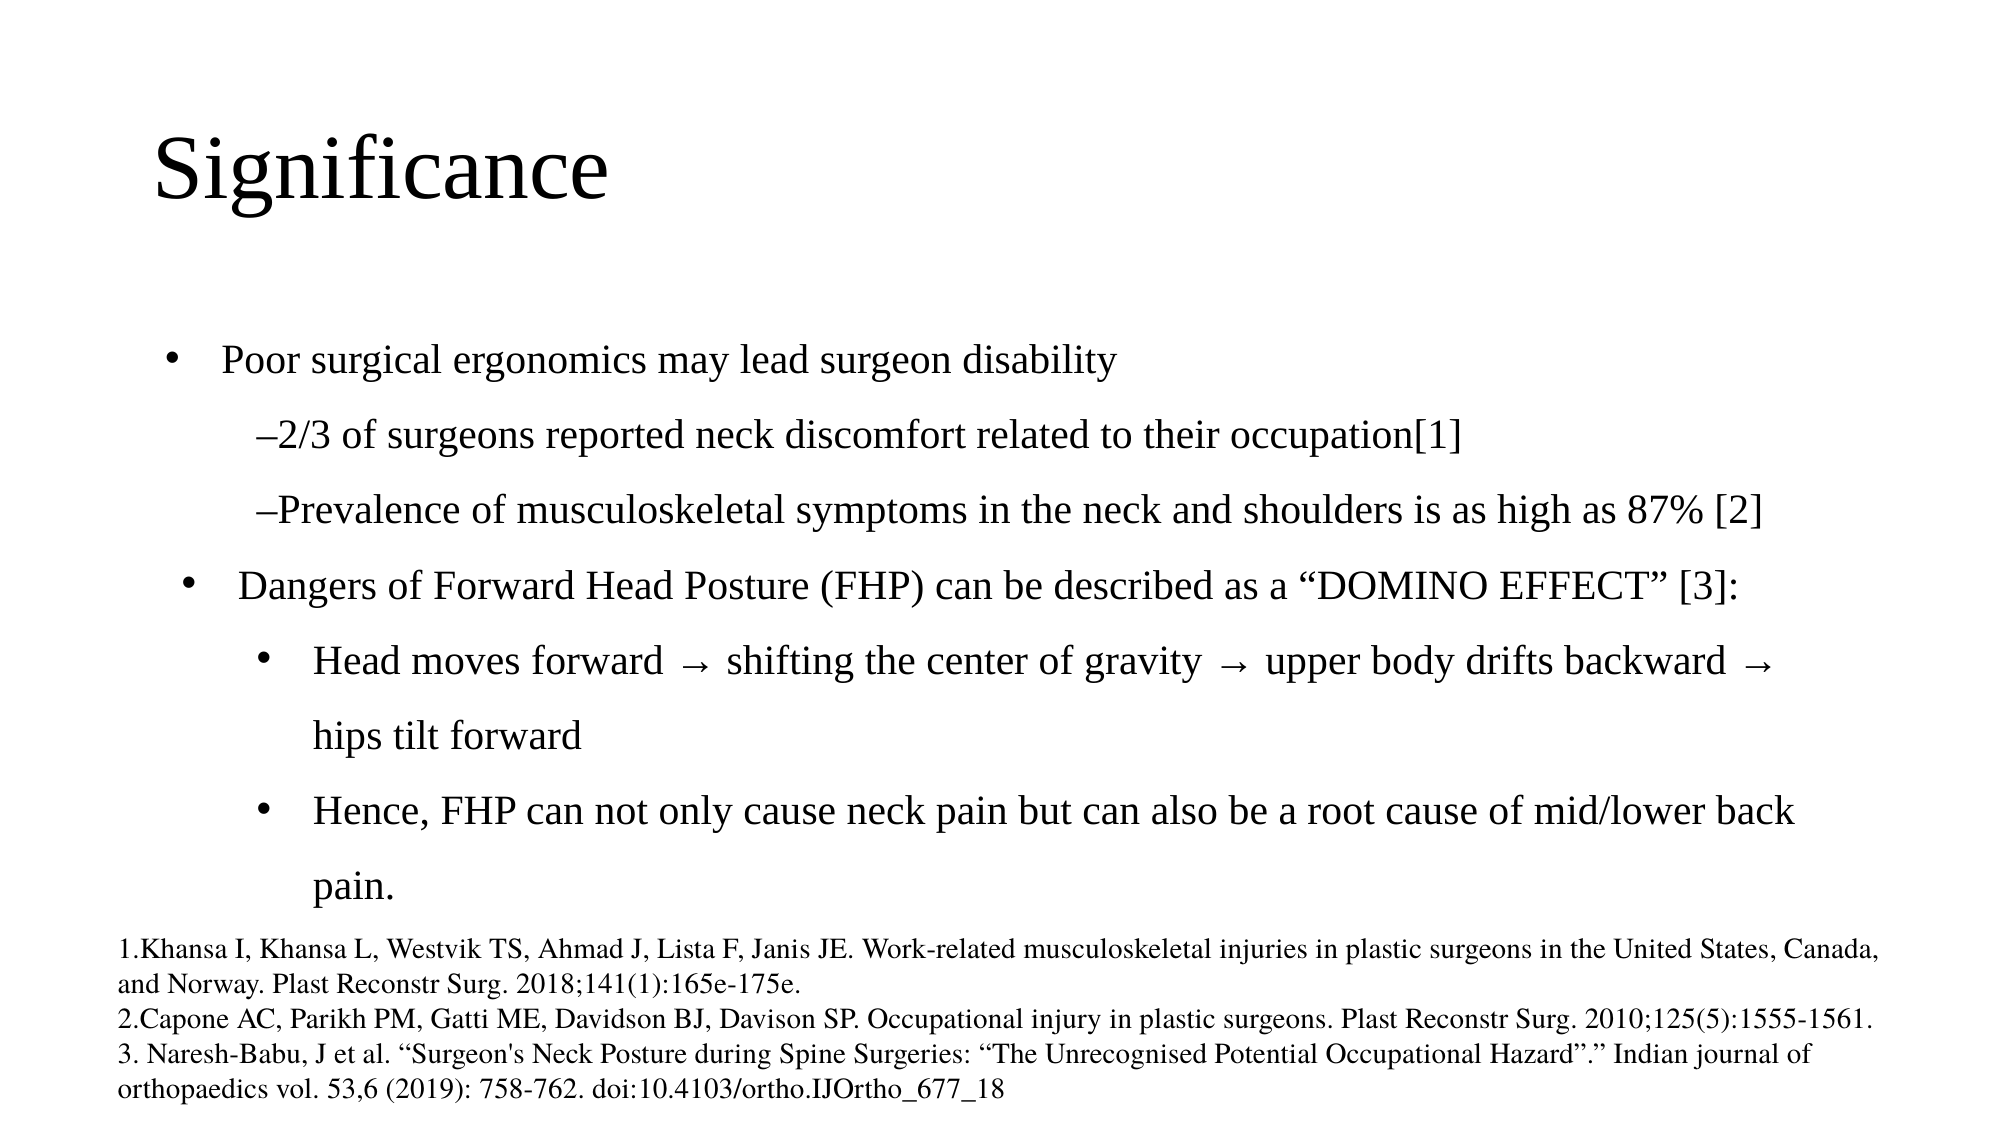

# Significance
Poor surgical ergonomics may lead surgeon disability
–2/3 of surgeons reported neck discomfort related to their occupation[1]
–Prevalence of musculoskeletal symptoms in the neck and shoulders is as high as 87% [2]
Dangers of Forward Head Posture (FHP) can be described as a “DOMINO EFFECT” [3]:
Head moves forward → shifting the center of gravity → upper body drifts backward → hips tilt forward
Hence, FHP can not only cause neck pain but can also be a root cause of mid/lower back pain.
1.Khansa I, Khansa L, Westvik TS, Ahmad J, Lista F, Janis JE. Work‐related musculoskeletal injuries in plastic surgeons in the United States, Canada, and Norway. Plast Reconstr Surg. 2018;141(1):165e‐175e.
2.Capone AC, Parikh PM, Gatti ME, Davidson BJ, Davison SP. Occupational injury in plastic surgeons. Plast Reconstr Surg. 2010;125(5):1555‐1561.
3. Naresh-Babu, J et al. “Surgeon's Neck Posture during Spine Surgeries: “The Unrecognised Potential Occupational Hazard”.” Indian journal of orthopaedics vol. 53,6 (2019): 758-762. doi:10.4103/ortho.IJOrtho_677_18